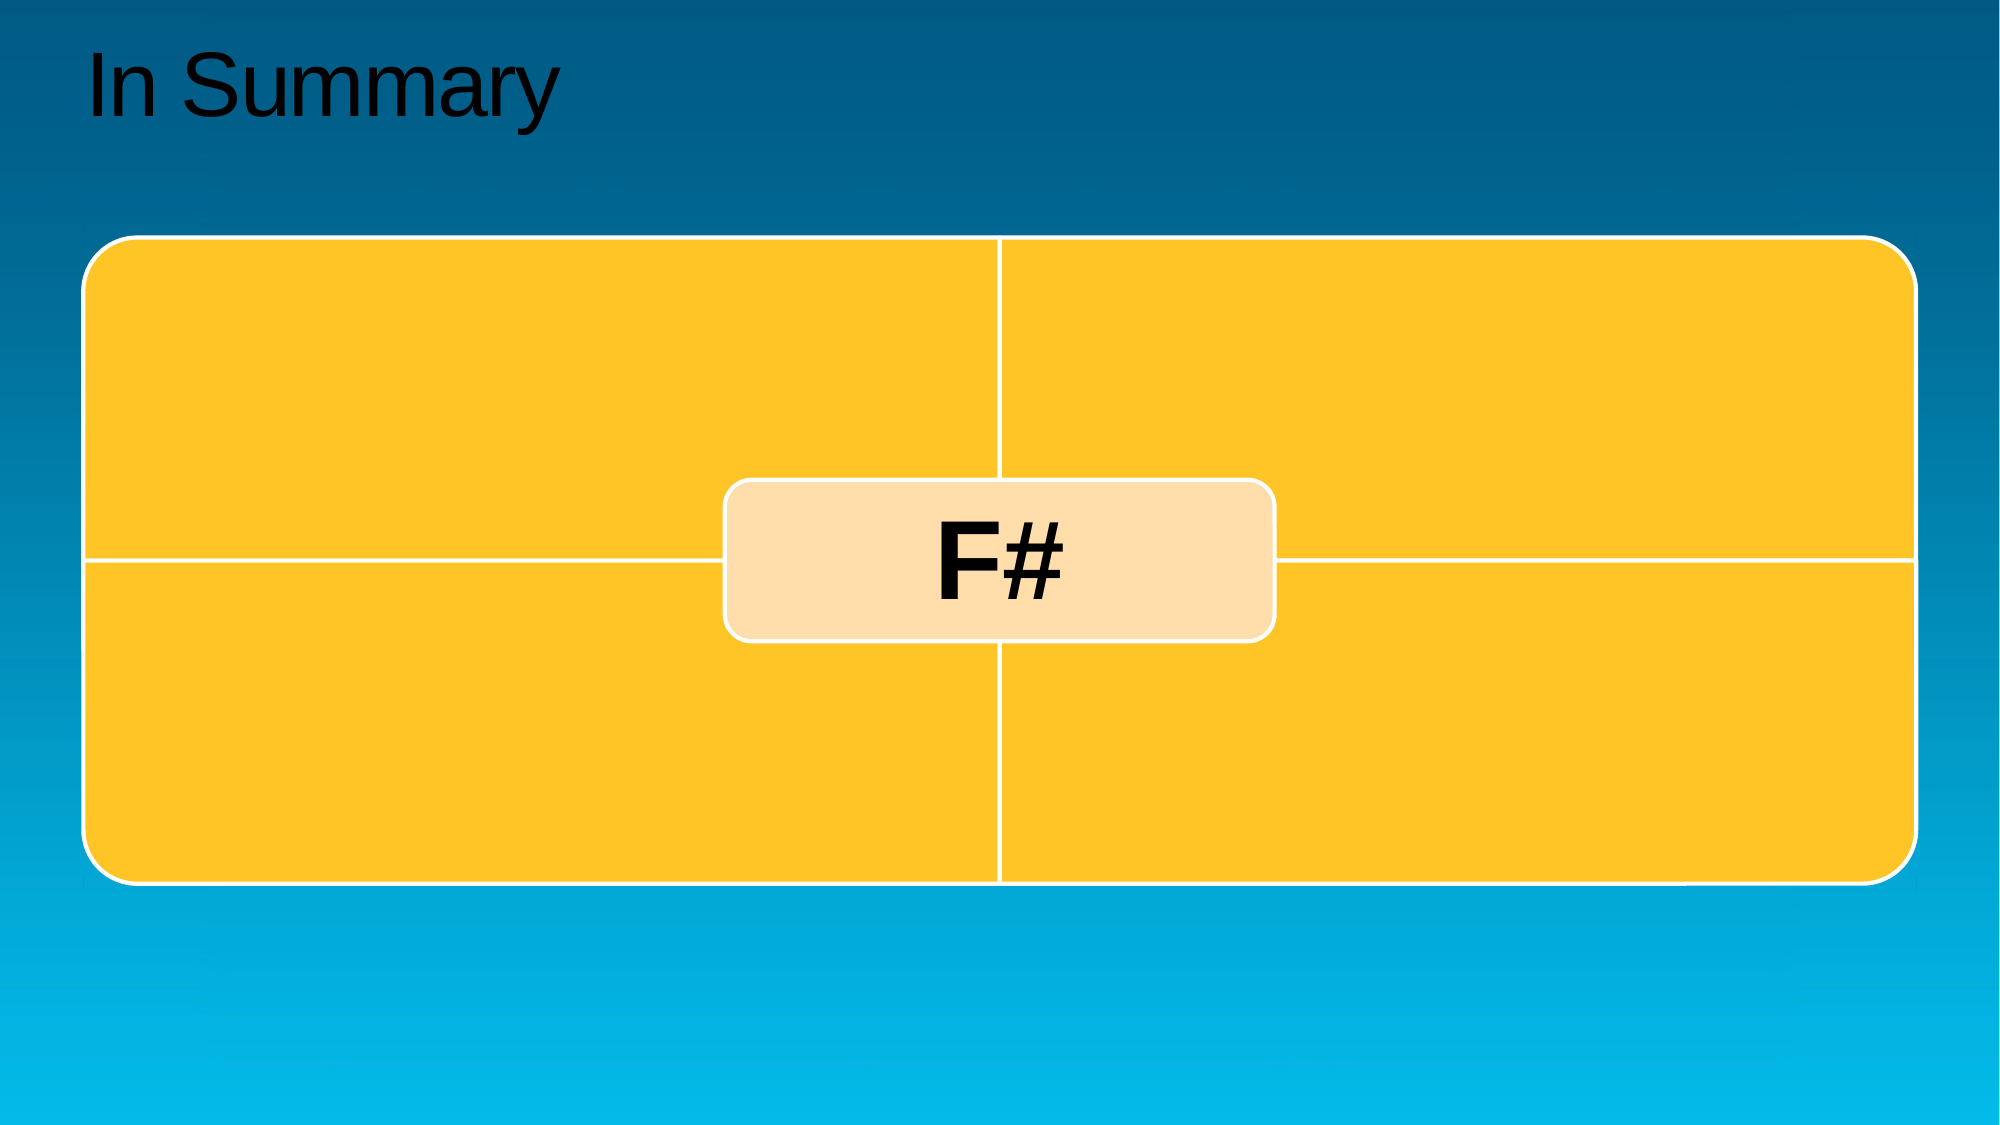

# In Summary
F#
An amazing data-rich future ahead